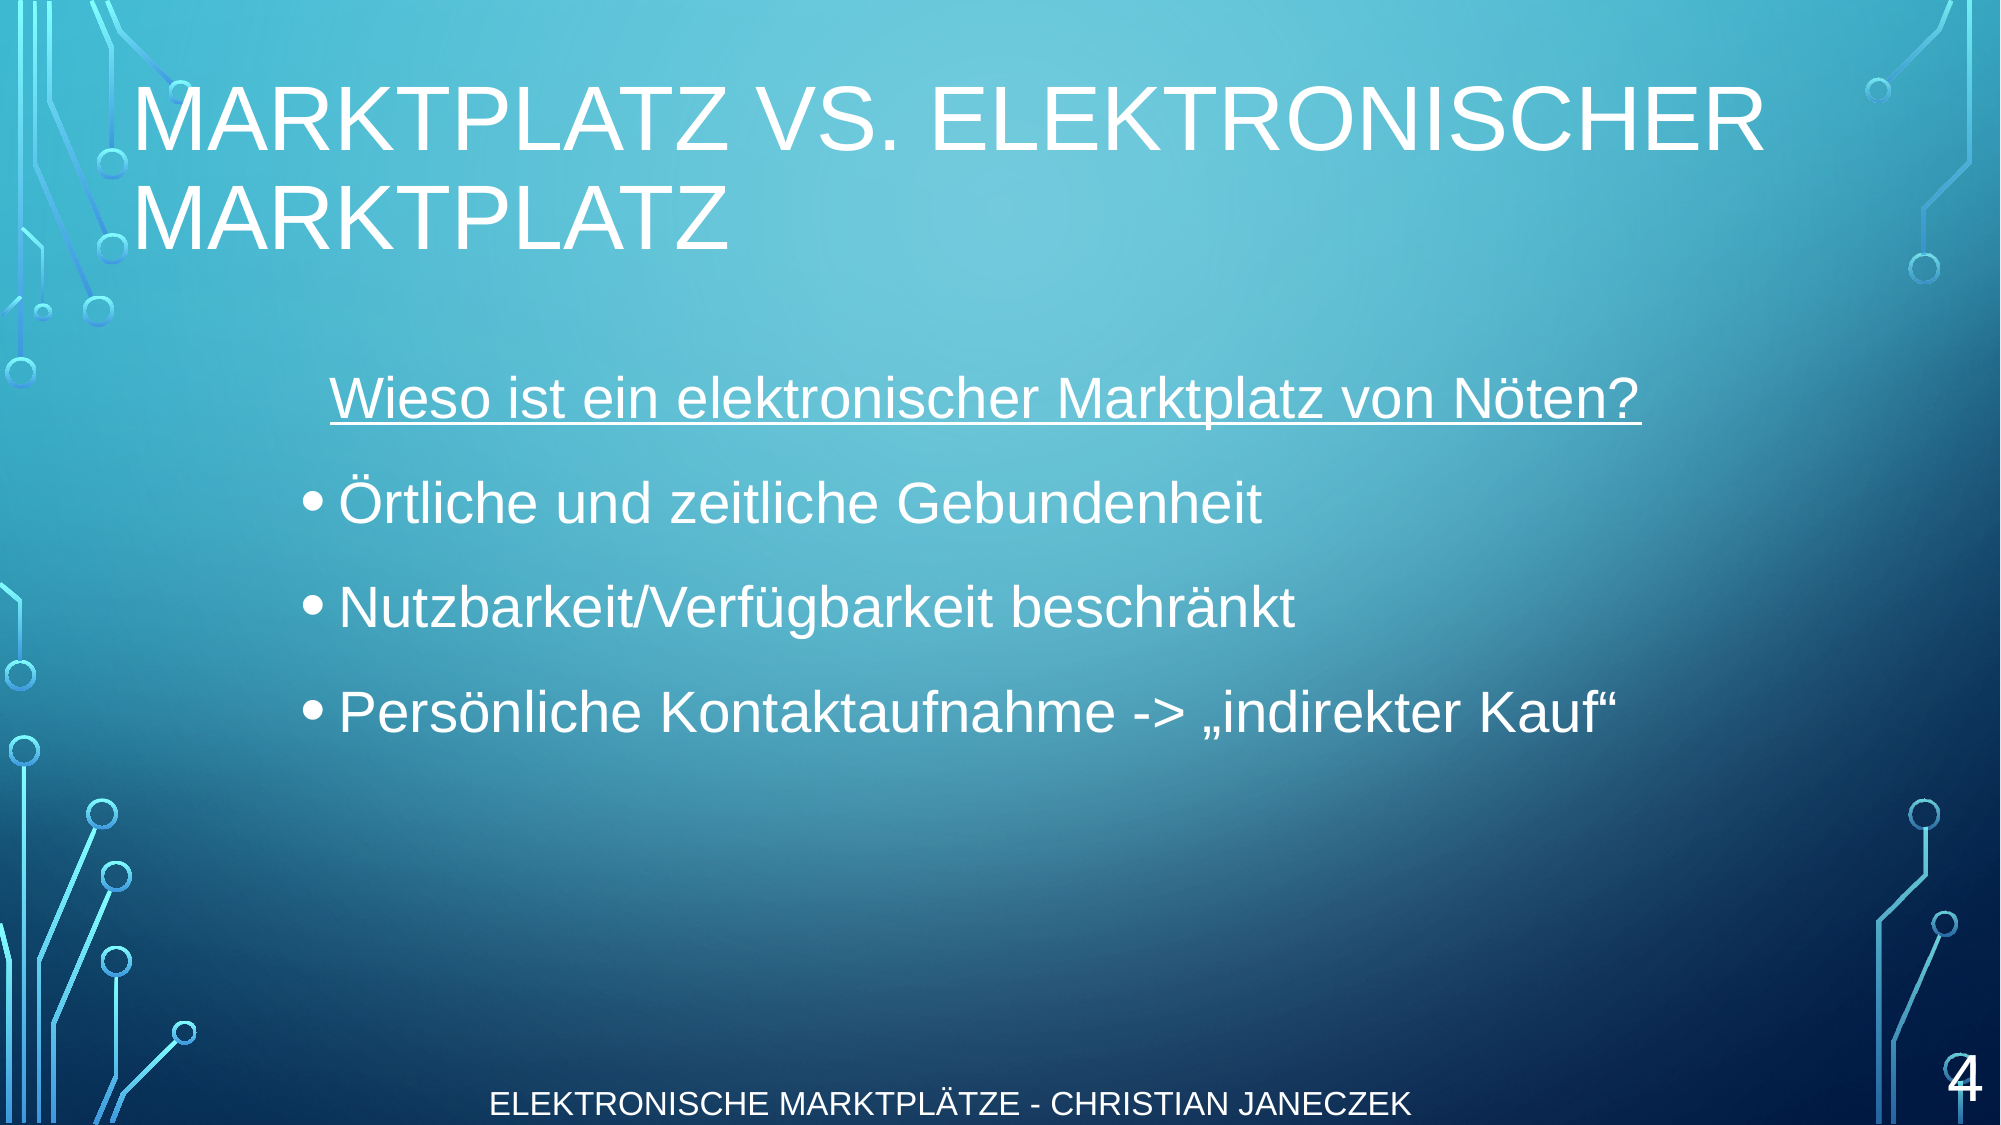

# Marktplatz vs. Elektronischer marktplatz
Wieso ist ein elektronischer Marktplatz von Nöten?
Örtliche und zeitliche Gebundenheit
Nutzbarkeit/Verfügbarkeit beschränkt
Persönliche Kontaktaufnahme -> „indirekter Kauf“

4
Elektronische Marktplätze - Christian Janeczek